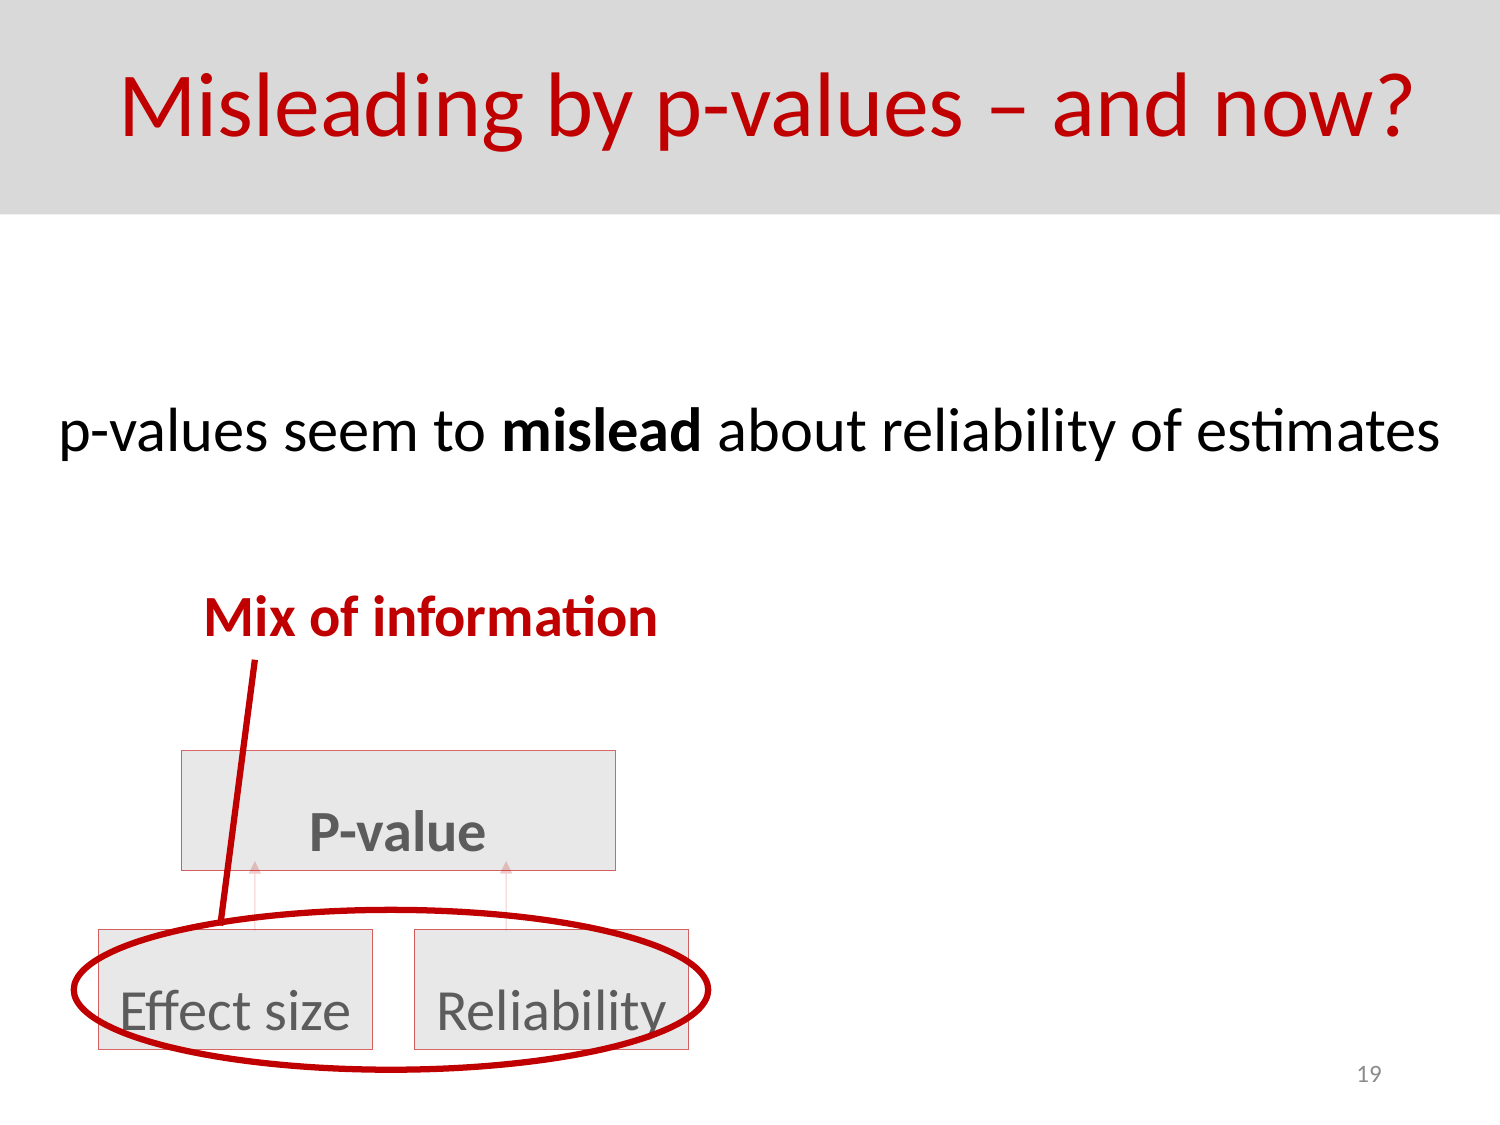

# Misleading by p-values – and now?
p-values seem to mislead about reliability of estimates
Mix of information
P-value

Effect size
Reliability
19